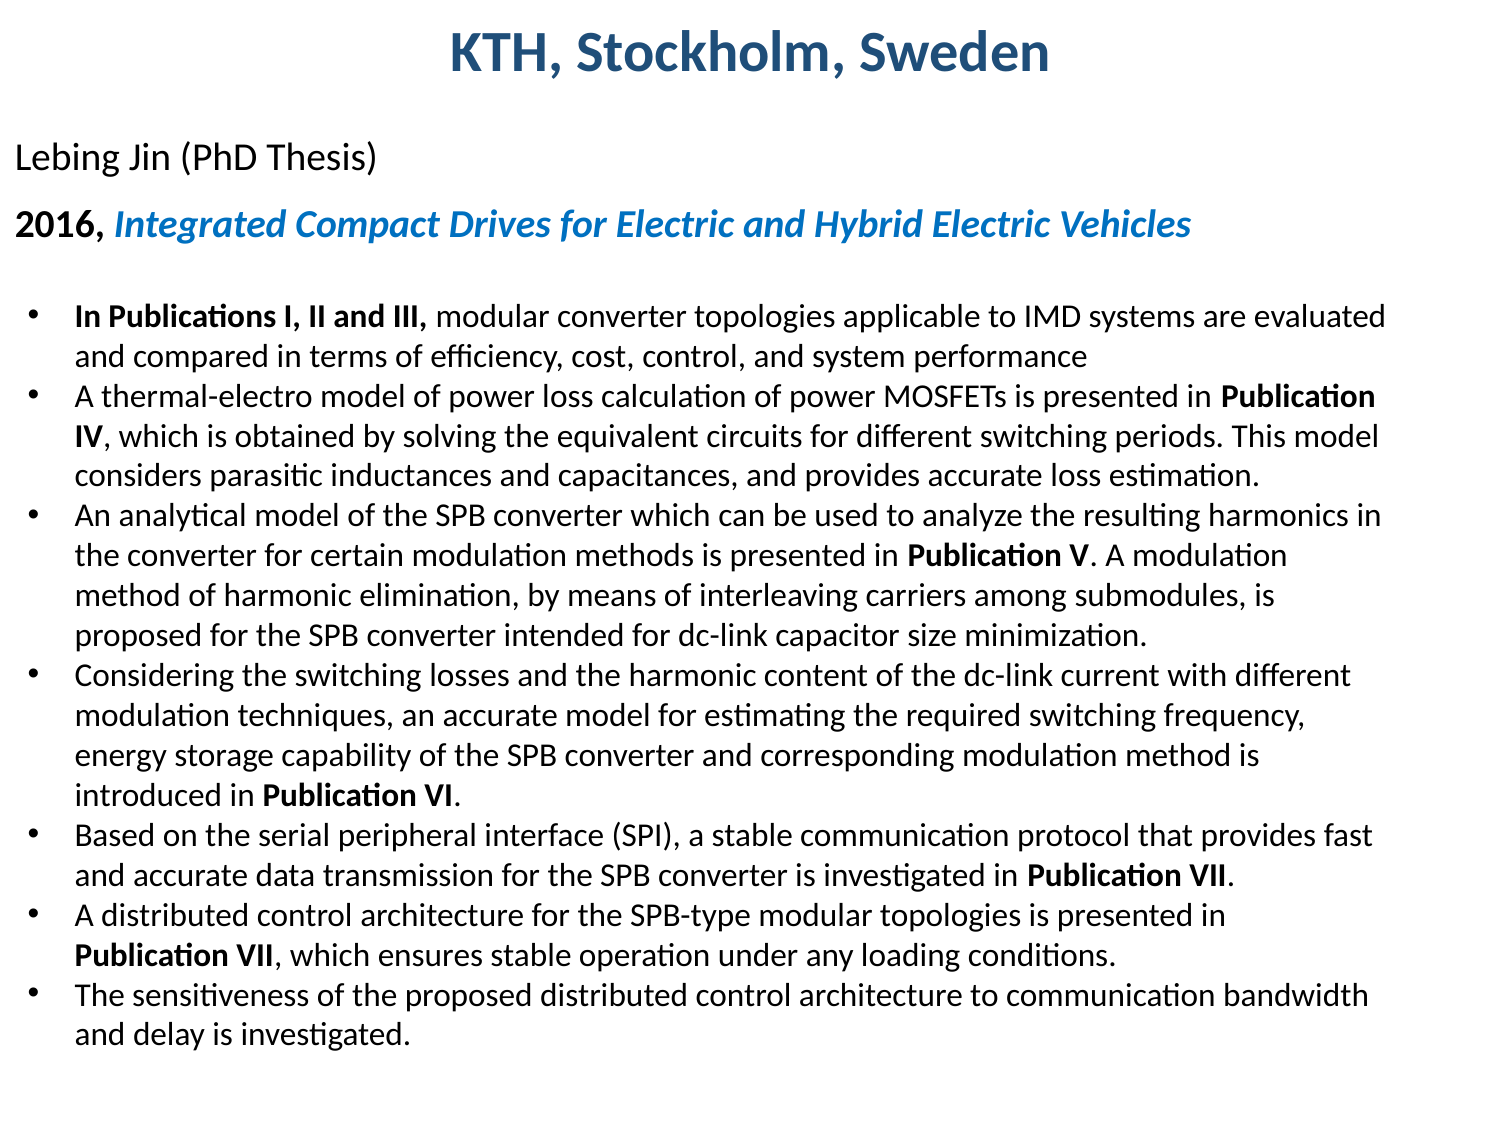

KTH, Stockholm, Sweden
Lebing Jin (PhD Thesis)
2016, Integrated Compact Drives for Electric and Hybrid Electric Vehicles
In Publications I, II and III, modular converter topologies applicable to IMD systems are evaluated and compared in terms of efficiency, cost, control, and system performance
A thermal-electro model of power loss calculation of power MOSFETs is presented in Publication IV, which is obtained by solving the equivalent circuits for different switching periods. This model considers parasitic inductances and capacitances, and provides accurate loss estimation.
An analytical model of the SPB converter which can be used to analyze the resulting harmonics in the converter for certain modulation methods is presented in Publication V. A modulation method of harmonic elimination, by means of interleaving carriers among submodules, is proposed for the SPB converter intended for dc-link capacitor size minimization.
Considering the switching losses and the harmonic content of the dc-link current with different modulation techniques, an accurate model for estimating the required switching frequency, energy storage capability of the SPB converter and corresponding modulation method is introduced in Publication VI.
Based on the serial peripheral interface (SPI), a stable communication protocol that provides fast and accurate data transmission for the SPB converter is investigated in Publication VII.
A distributed control architecture for the SPB-type modular topologies is presented in Publication VII, which ensures stable operation under any loading conditions.
The sensitiveness of the proposed distributed control architecture to communication bandwidth and delay is investigated.